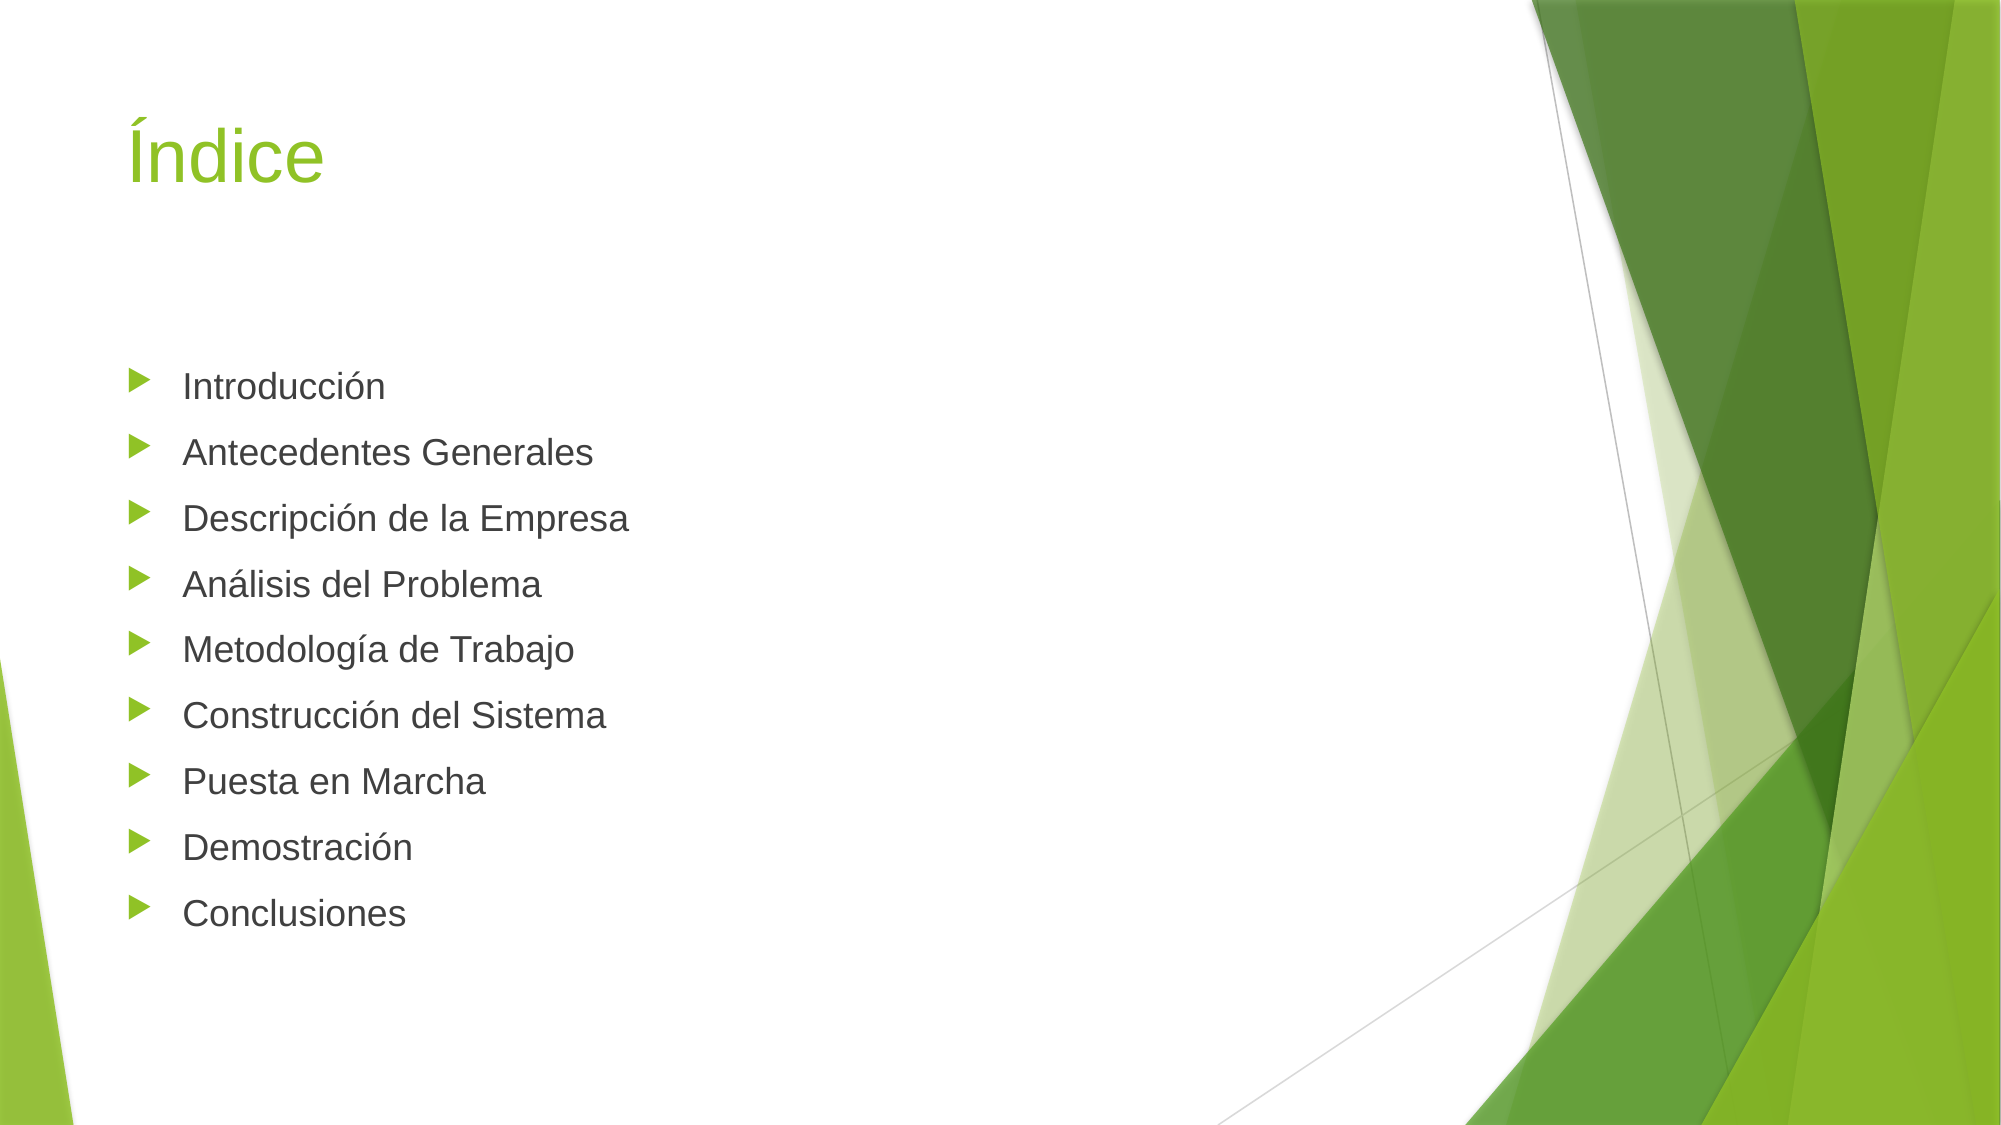

# Índice
Introducción
Antecedentes Generales
Descripción de la Empresa
Análisis del Problema
Metodología de Trabajo
Construcción del Sistema
Puesta en Marcha
Demostración
Conclusiones